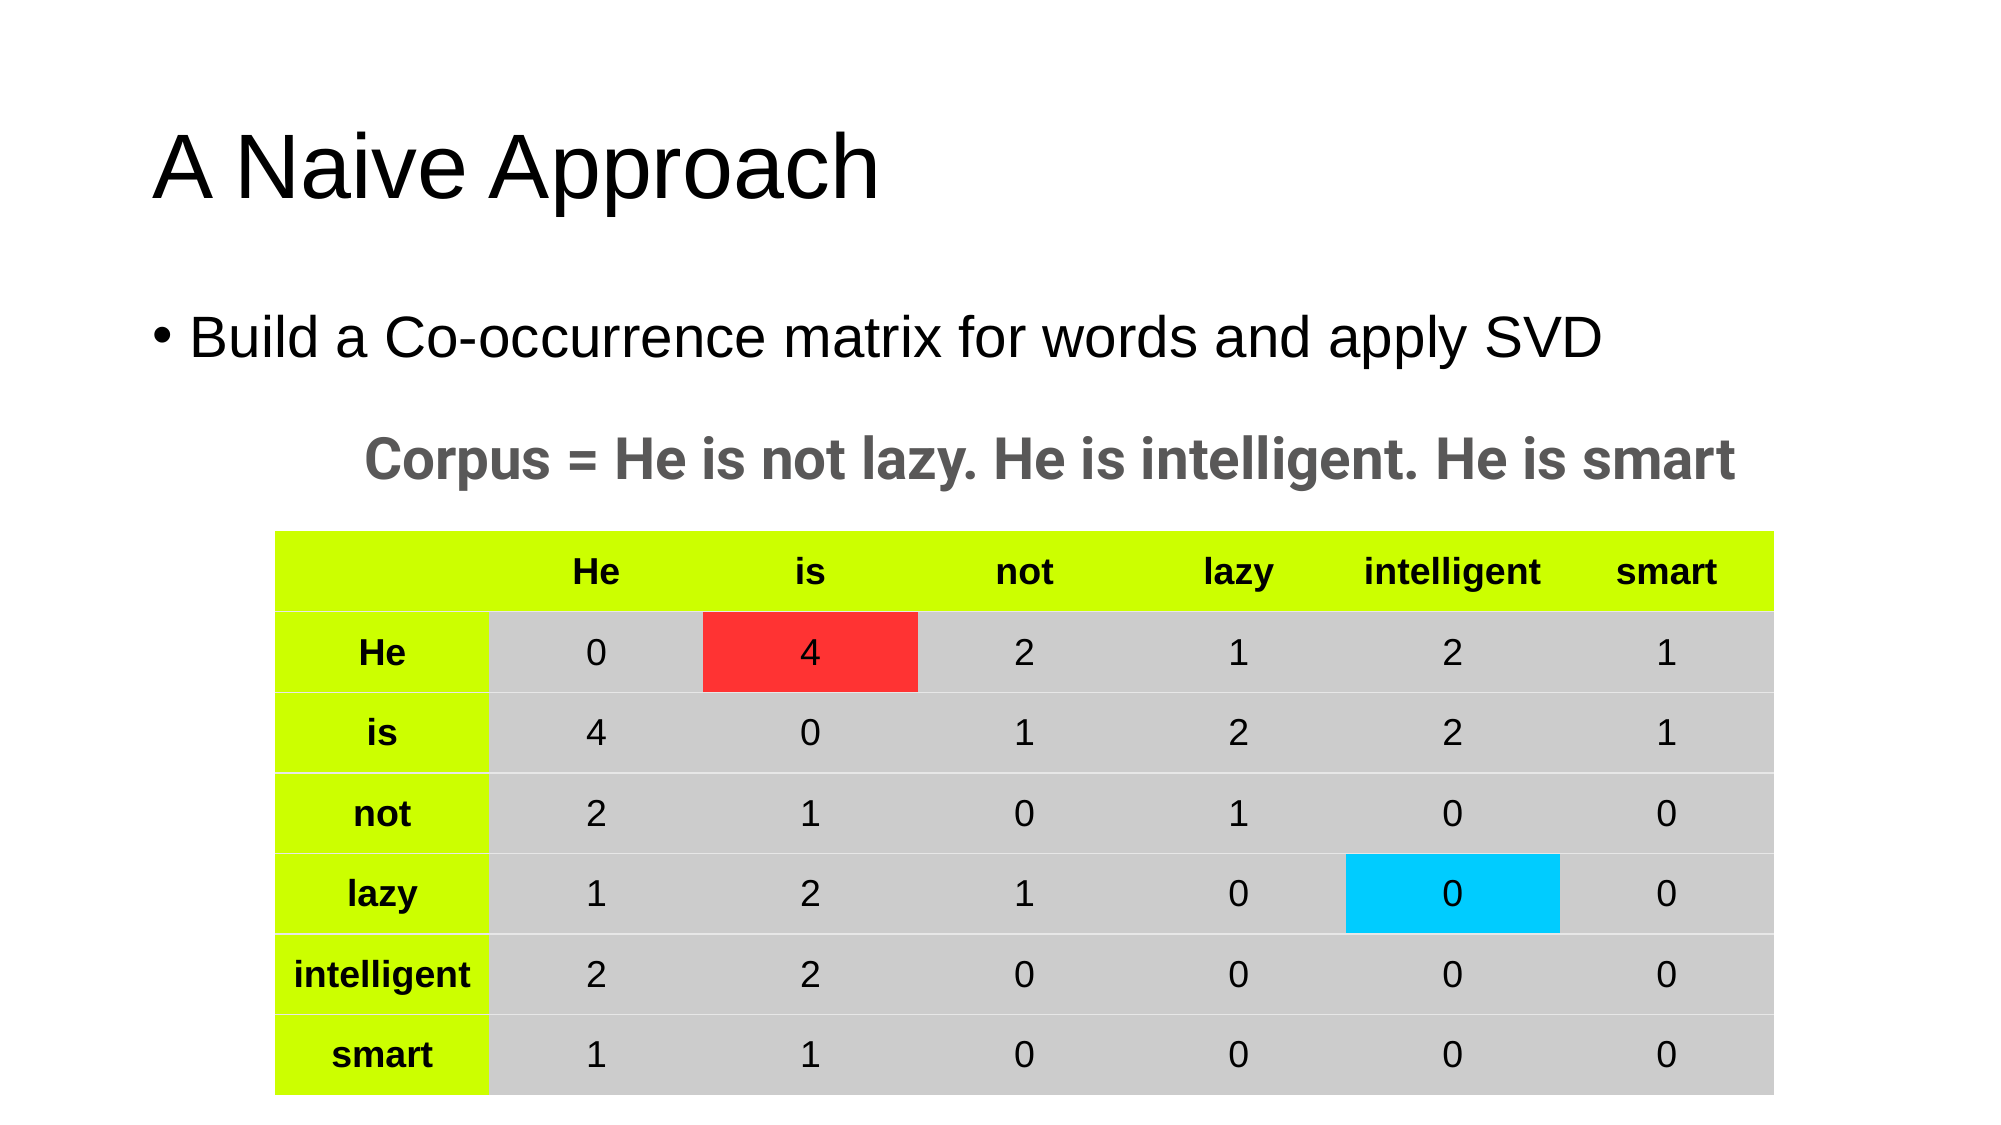

# A Naive Approach
Build a Co-occurrence matrix for words and apply SVD
Corpus = He is not lazy. He is intelligent. He is smart
|  | He | is | not | lazy | intelligent | smart |
| --- | --- | --- | --- | --- | --- | --- |
| He | 0 | 4 | 2 | 1 | 2 | 1 |
| is | 4 | 0 | 1 | 2 | 2 | 1 |
| not | 2 | 1 | 0 | 1 | 0 | 0 |
| lazy | 1 | 2 | 1 | 0 | 0 | 0 |
| intelligent | 2 | 2 | 0 | 0 | 0 | 0 |
| smart | 1 | 1 | 0 | 0 | 0 | 0 |